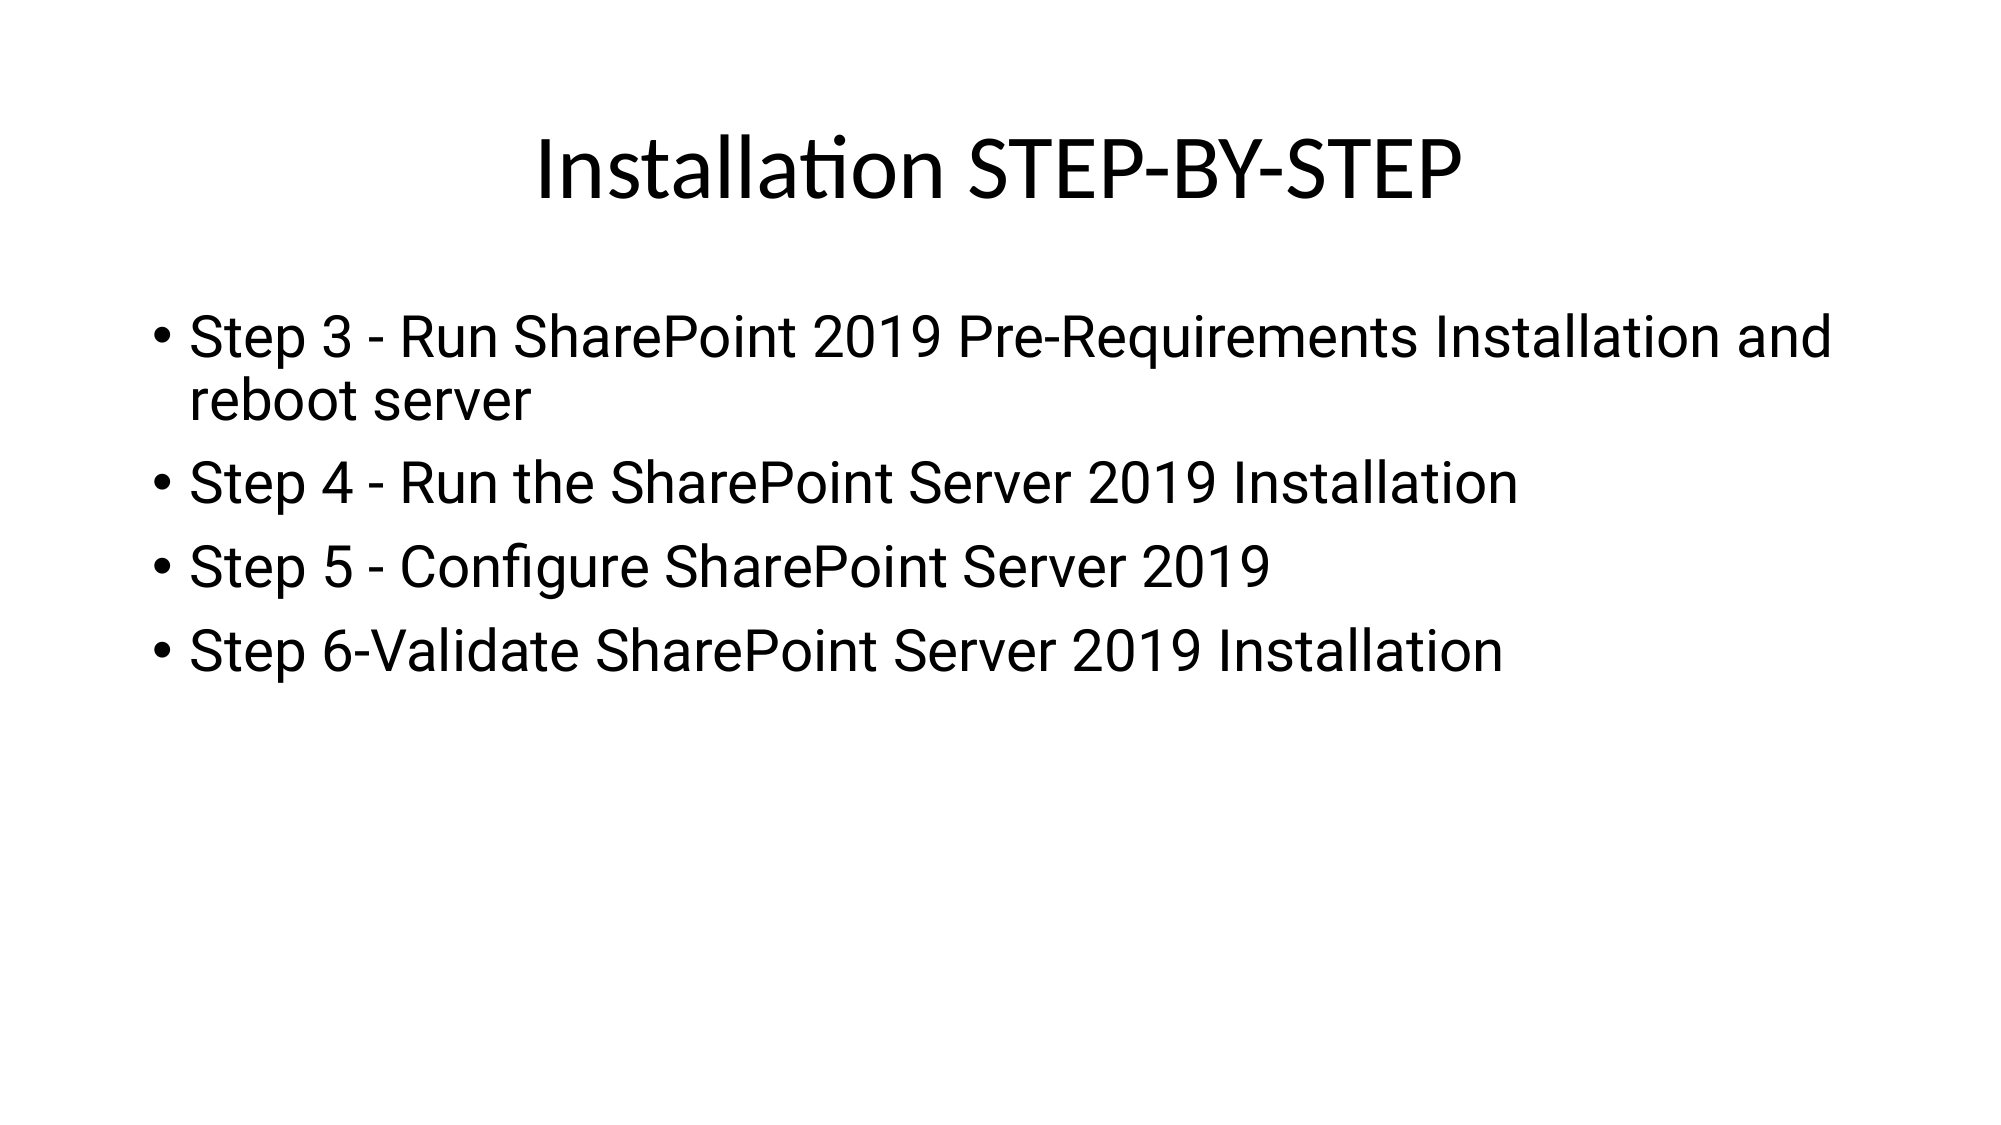

# Installation STEP-BY-STEP
Step 3 - Run SharePoint 2019 Pre-Requirements Installation and reboot server
Step 4 - Run the SharePoint Server 2019 Installation
Step 5 - Configure SharePoint Server 2019
Step 6-Validate SharePoint Server 2019 Installation